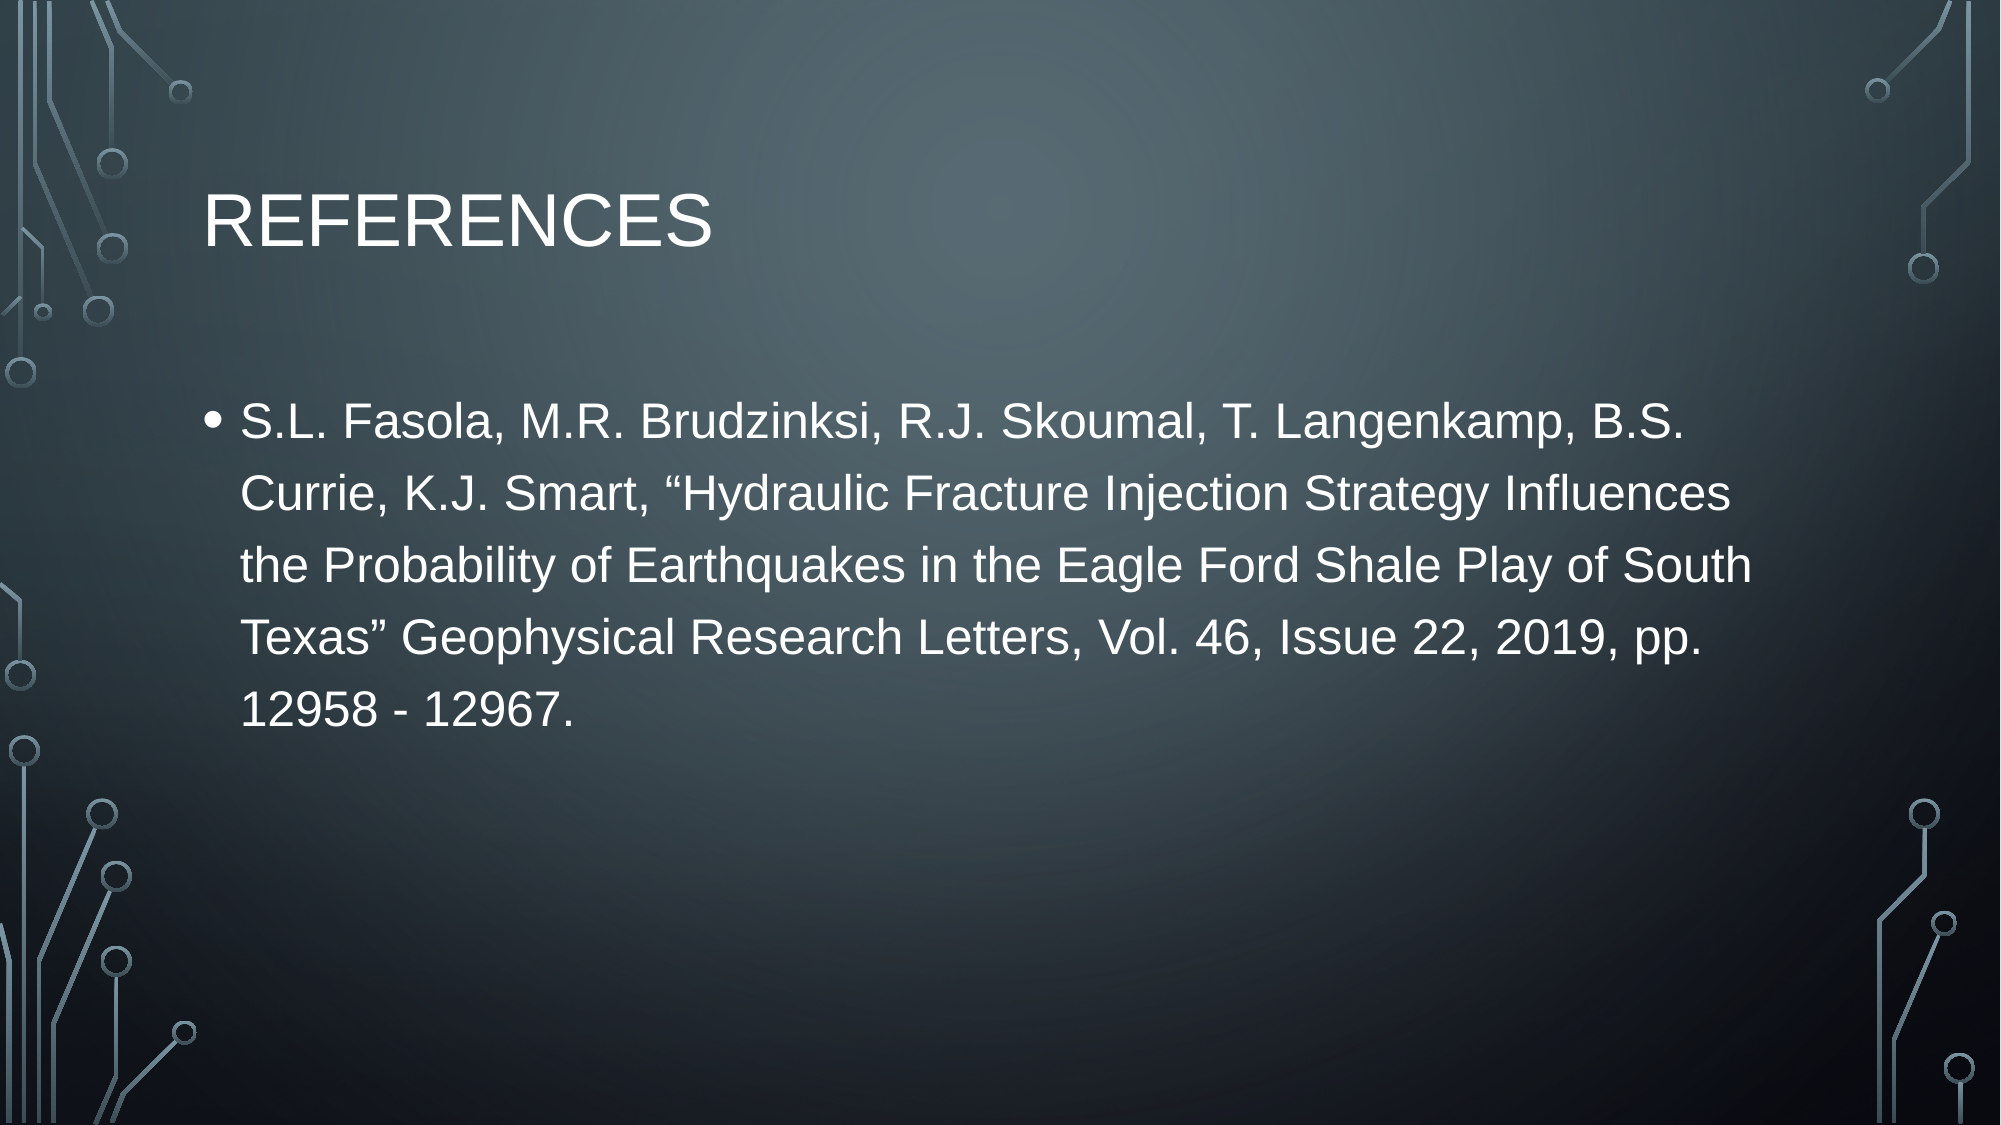

# references
S.L. Fasola, M.R. Brudzinksi, R.J. Skoumal, T. Langenkamp, B.S. Currie, K.J. Smart, “Hydraulic Fracture Injection Strategy Influences the Probability of Earthquakes in the Eagle Ford Shale Play of South Texas” Geophysical Research Letters, Vol. 46, Issue 22, 2019, pp. 12958 - 12967.